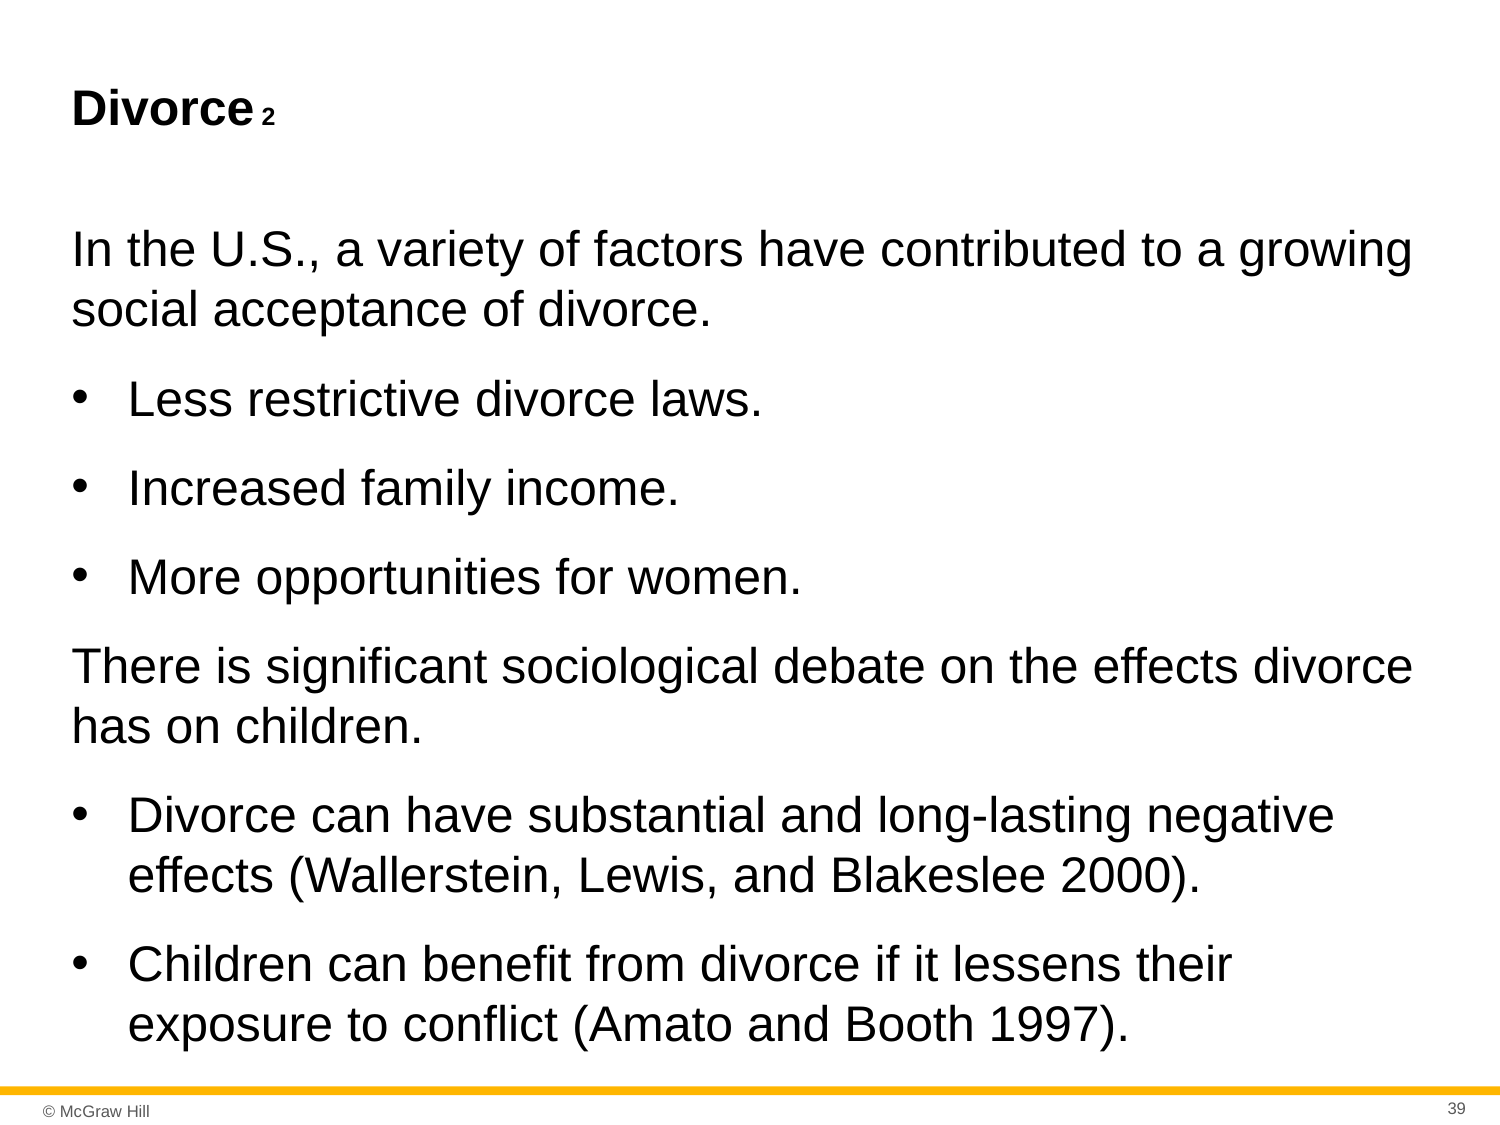

# Divorce 2
In the U.S., a variety of factors have contributed to a growing social acceptance of divorce.
Less restrictive divorce laws.
Increased family income.
More opportunities for women.
There is significant sociological debate on the effects divorce has on children.
Divorce can have substantial and long-lasting negative effects (Wallerstein, Lewis, and Blakeslee 2000).
Children can benefit from divorce if it lessens their exposure to conflict (Amato and Booth 1997).